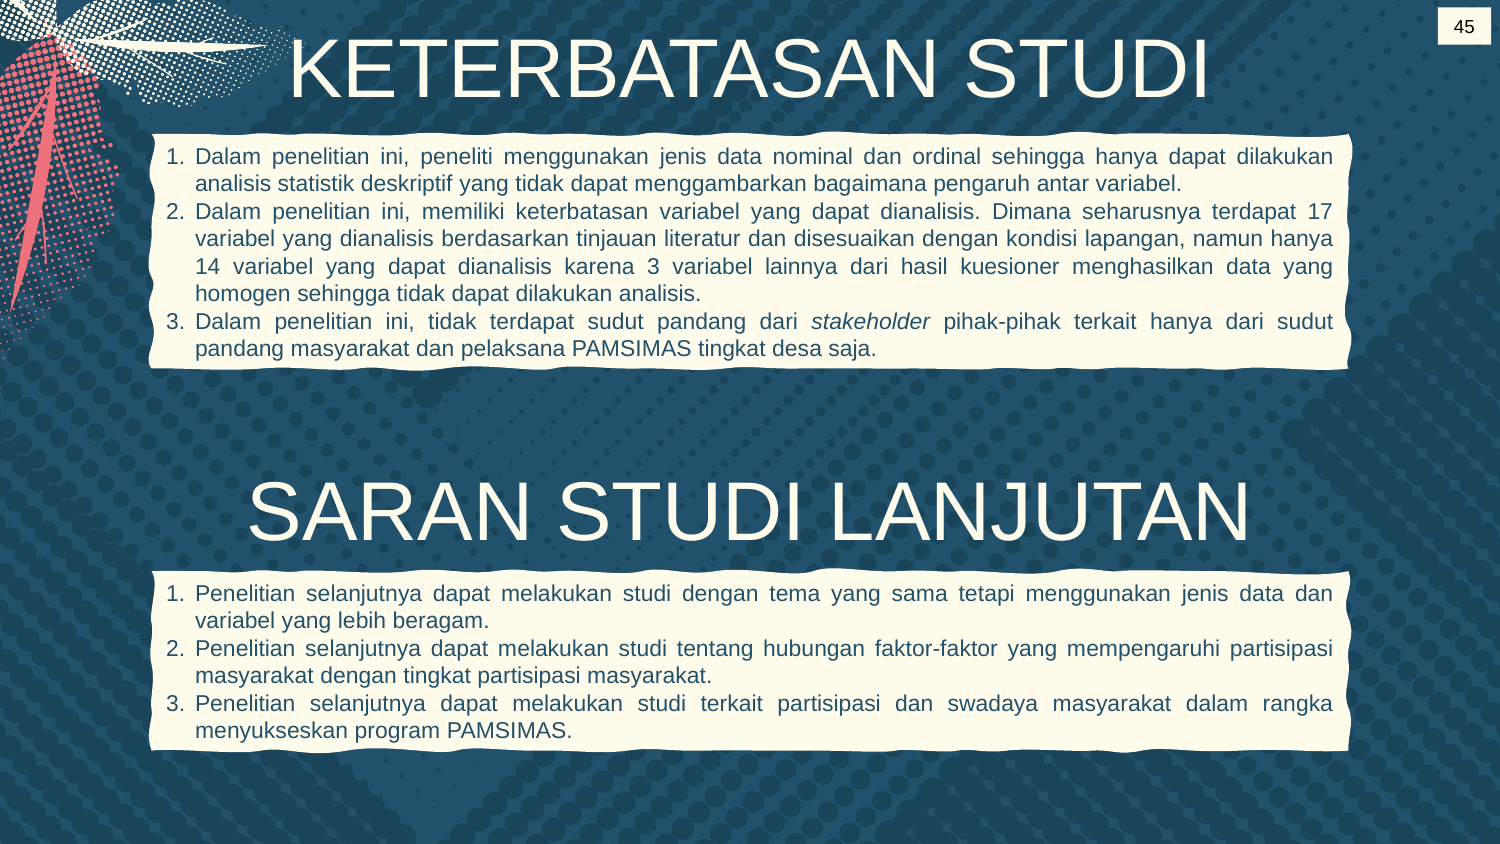

# KETERBATASAN STUDI
45
Dalam penelitian ini, peneliti menggunakan jenis data nominal dan ordinal sehingga hanya dapat dilakukan analisis statistik deskriptif yang tidak dapat menggambarkan bagaimana pengaruh antar variabel.
Dalam penelitian ini, memiliki keterbatasan variabel yang dapat dianalisis. Dimana seharusnya terdapat 17 variabel yang dianalisis berdasarkan tinjauan literatur dan disesuaikan dengan kondisi lapangan, namun hanya 14 variabel yang dapat dianalisis karena 3 variabel lainnya dari hasil kuesioner menghasilkan data yang homogen sehingga tidak dapat dilakukan analisis.
Dalam penelitian ini, tidak terdapat sudut pandang dari stakeholder pihak-pihak terkait hanya dari sudut pandang masyarakat dan pelaksana PAMSIMAS tingkat desa saja.
SARAN STUDI LANJUTAN
Penelitian selanjutnya dapat melakukan studi dengan tema yang sama tetapi menggunakan jenis data dan variabel yang lebih beragam.
Penelitian selanjutnya dapat melakukan studi tentang hubungan faktor-faktor yang mempengaruhi partisipasi masyarakat dengan tingkat partisipasi masyarakat.
Penelitian selanjutnya dapat melakukan studi terkait partisipasi dan swadaya masyarakat dalam rangka menyukseskan program PAMSIMAS.